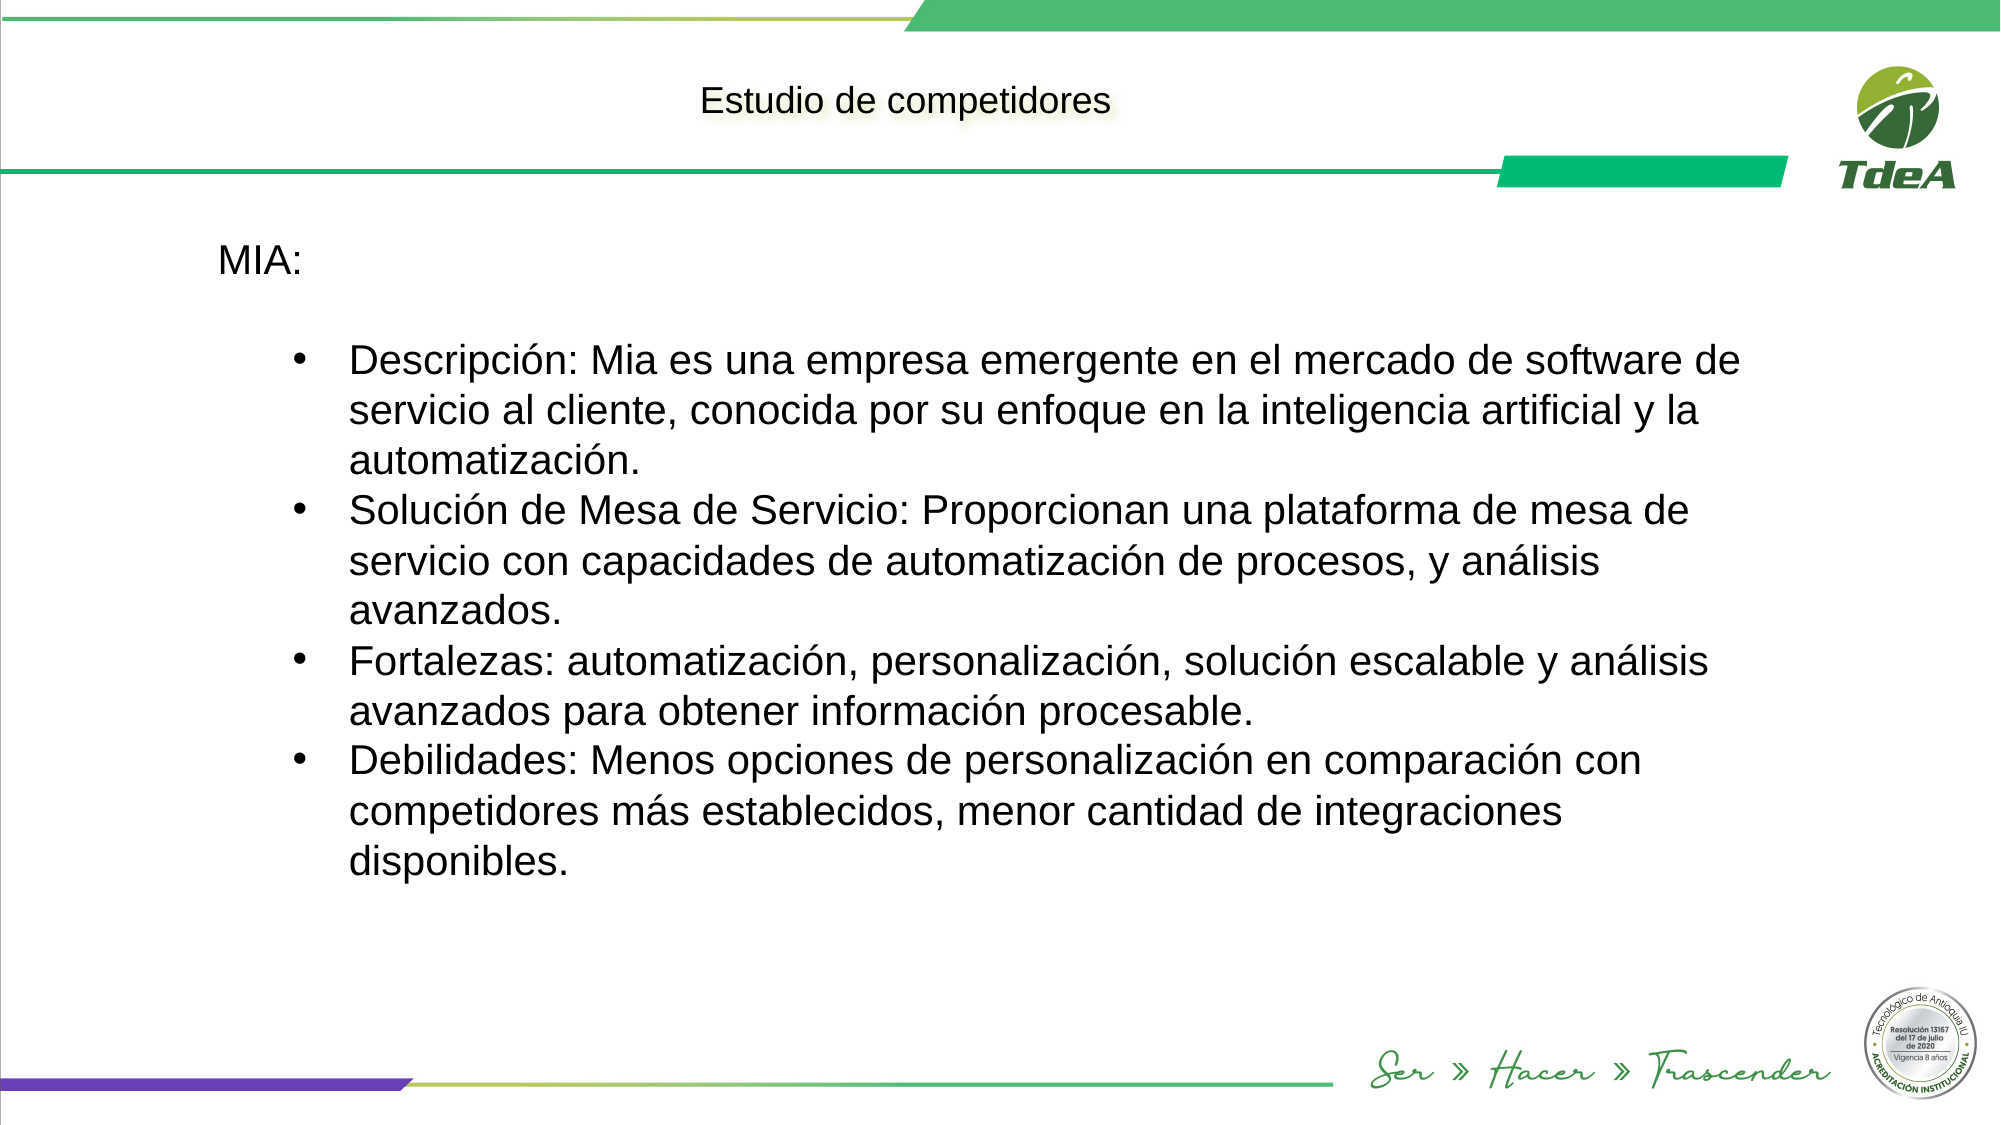

Estudio de competidores

MIA:

Descripción: Mia es una empresa emergente en el mercado de software de servicio al cliente, conocida por su enfoque en la inteligencia artificial y la automatización.
Solución de Mesa de Servicio: Proporcionan una plataforma de mesa de servicio con capacidades de automatización de procesos, y análisis avanzados.
Fortalezas: automatización, personalización, solución escalable y análisis avanzados para obtener información procesable.
Debilidades: Menos opciones de personalización en comparación con competidores más establecidos, menor cantidad de integraciones disponibles.